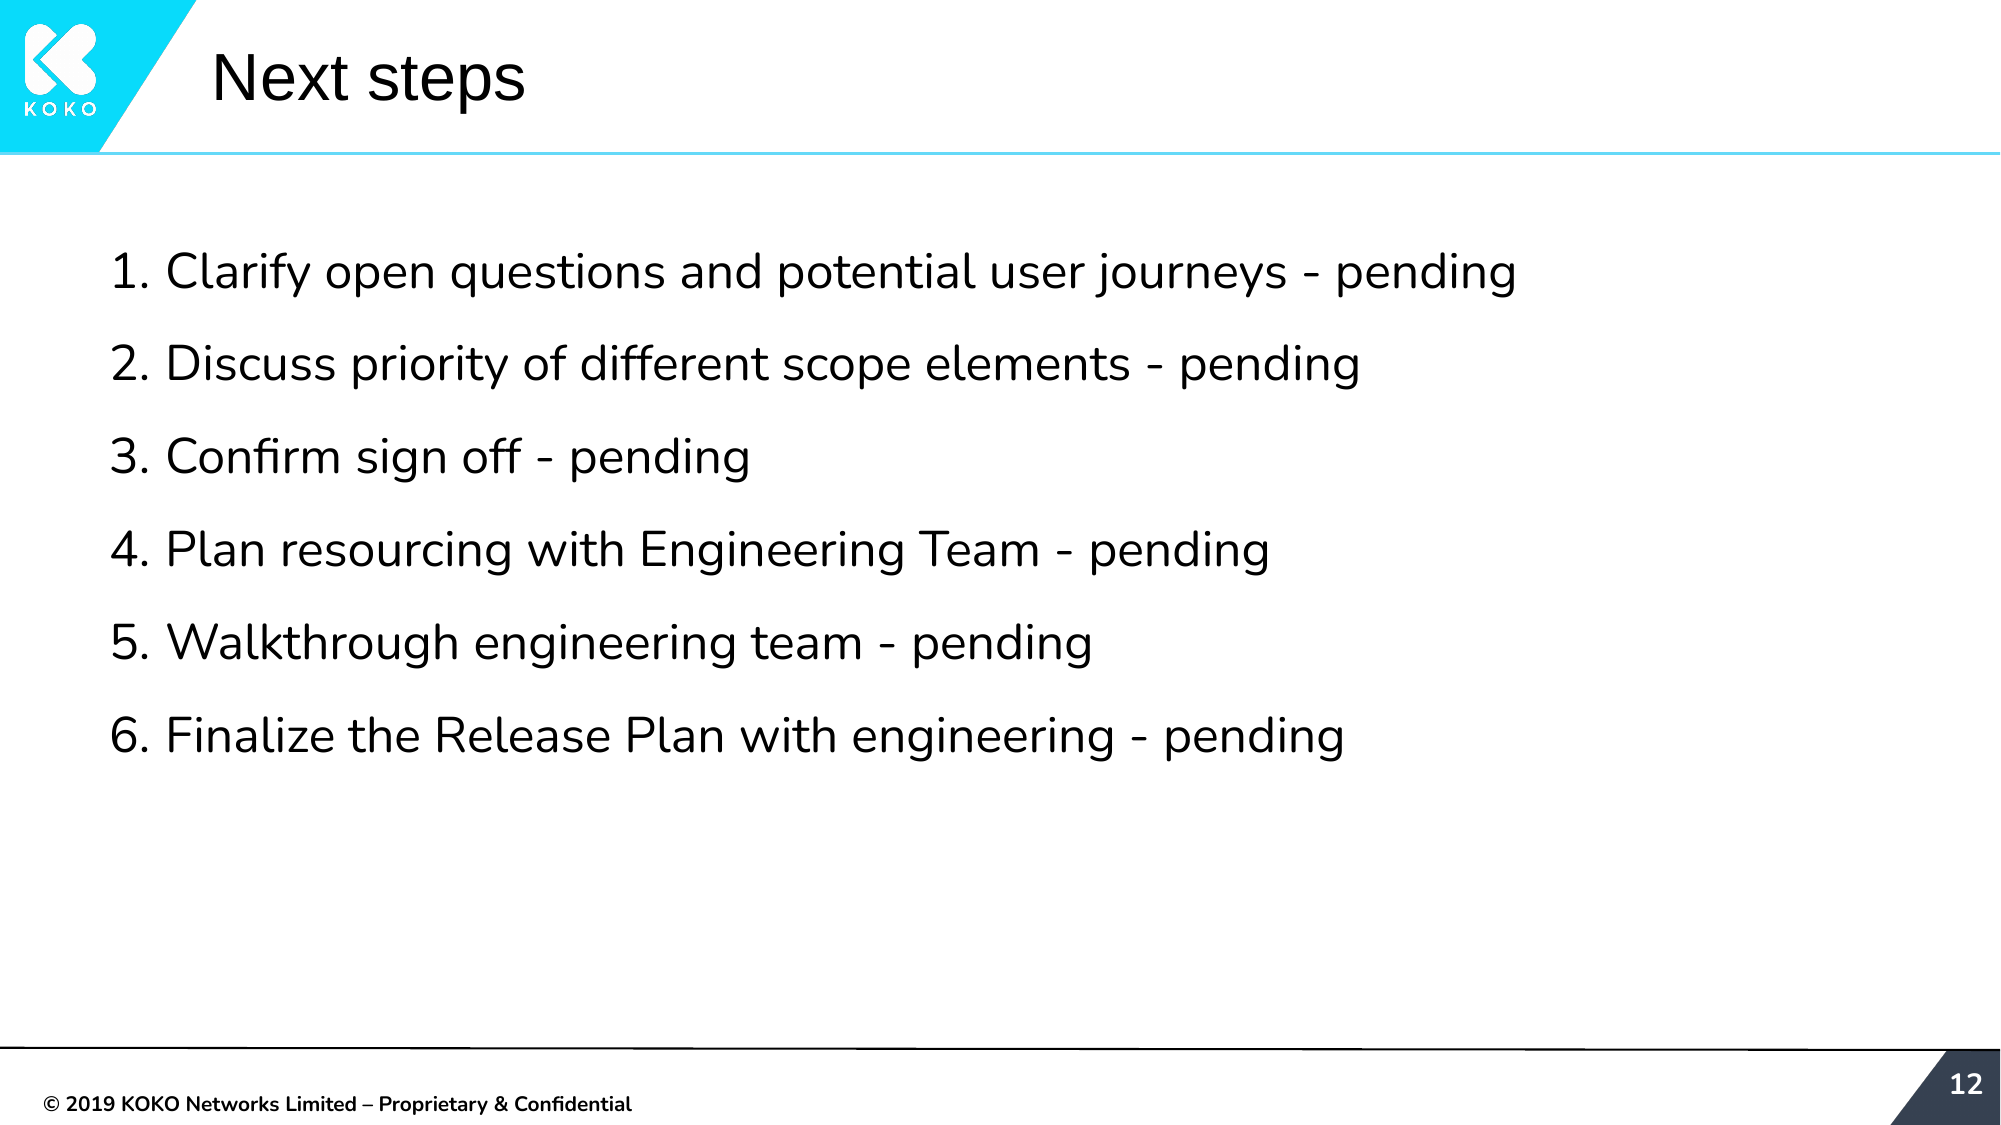

# Next steps
Clarify open questions and potential user journeys - pending
Discuss priority of different scope elements - pending
Confirm sign off - pending
Plan resourcing with Engineering Team - pending
Walkthrough engineering team - pending
Finalize the Release Plan with engineering - pending
12